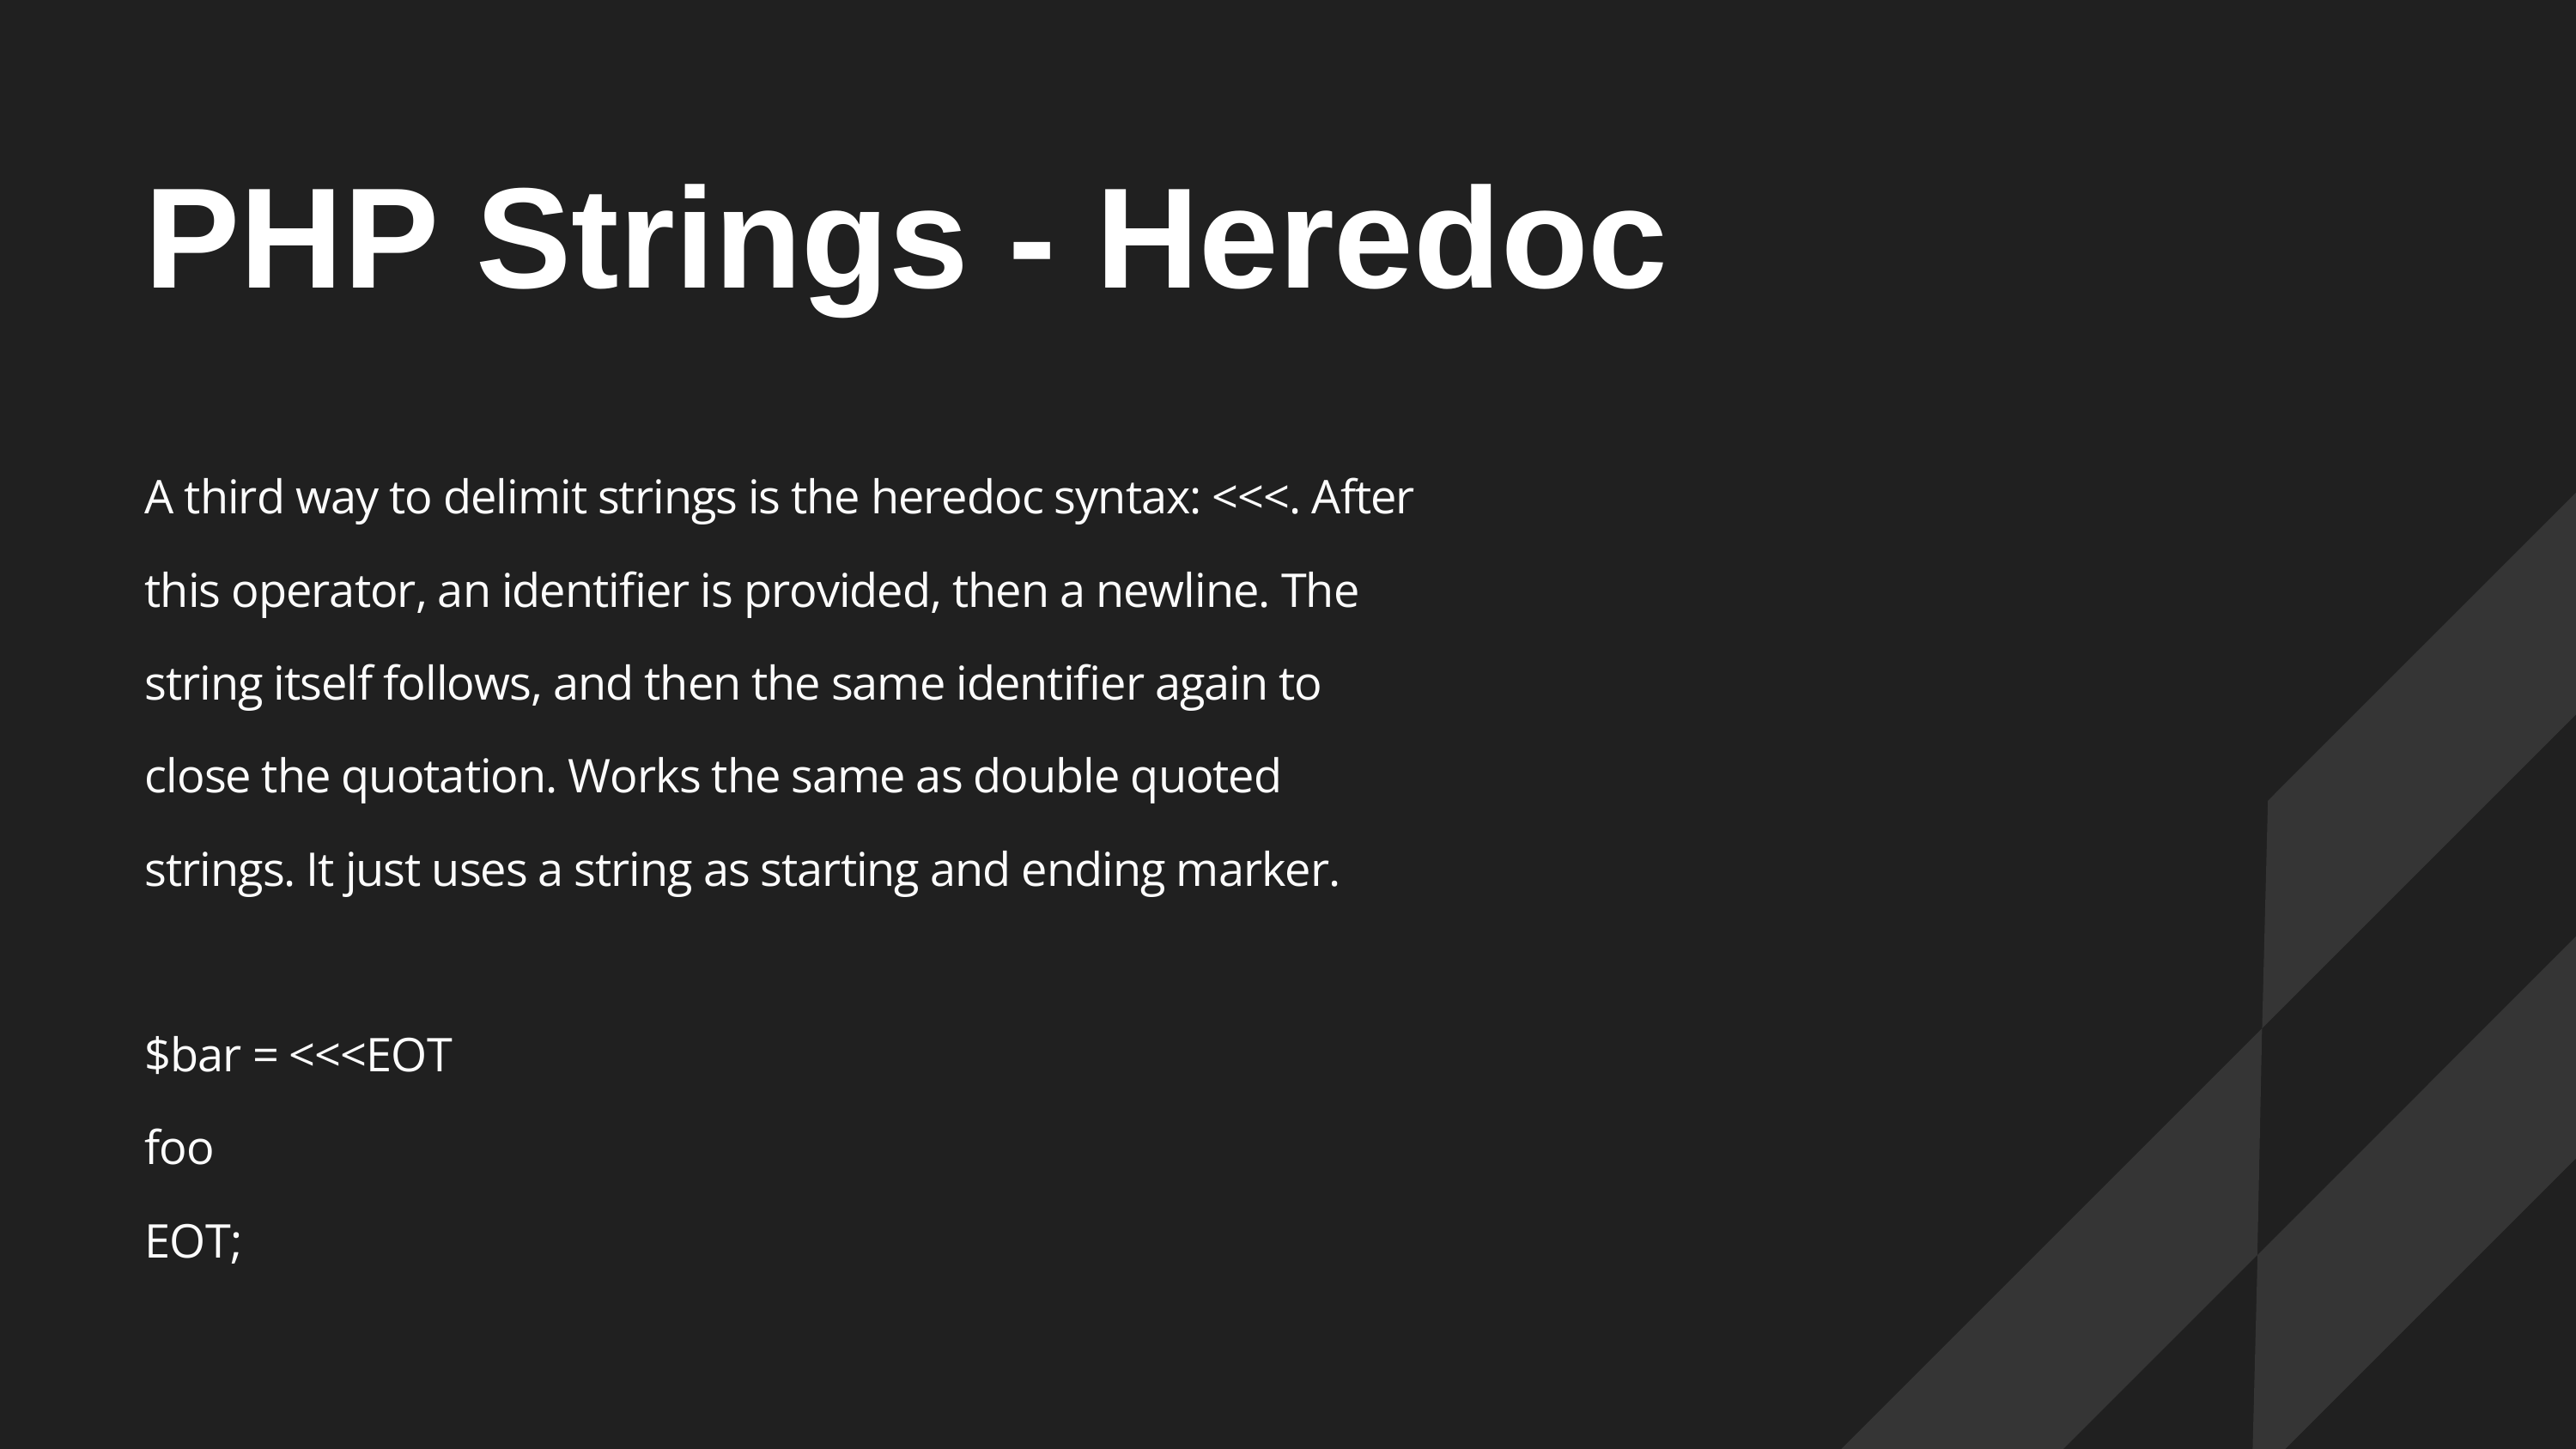

PHP Strings - Heredoc
A third way to delimit strings is the heredoc syntax: <<<. After this operator, an identifier is provided, then a newline. The string itself follows, and then the same identifier again to close the quotation. Works the same as double quoted strings. It just uses a string as starting and ending marker.

$bar = <<<EOT
foo
EOT;